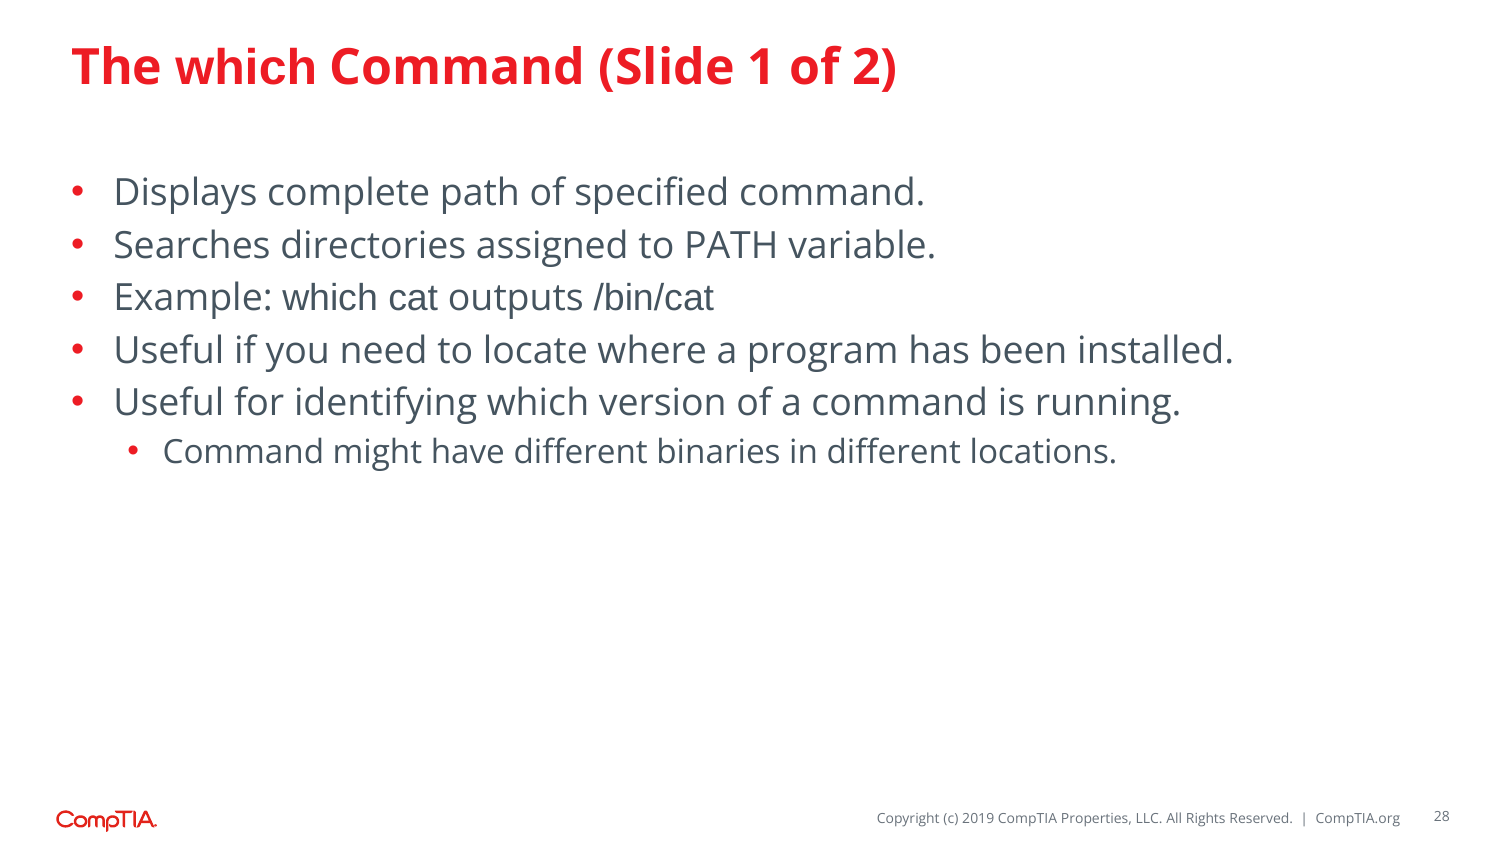

# The which Command (Slide 1 of 2)
Displays complete path of specified command.
Searches directories assigned to PATH variable.
Example: which cat outputs /bin/cat
Useful if you need to locate where a program has been installed.
Useful for identifying which version of a command is running.
Command might have different binaries in different locations.
28